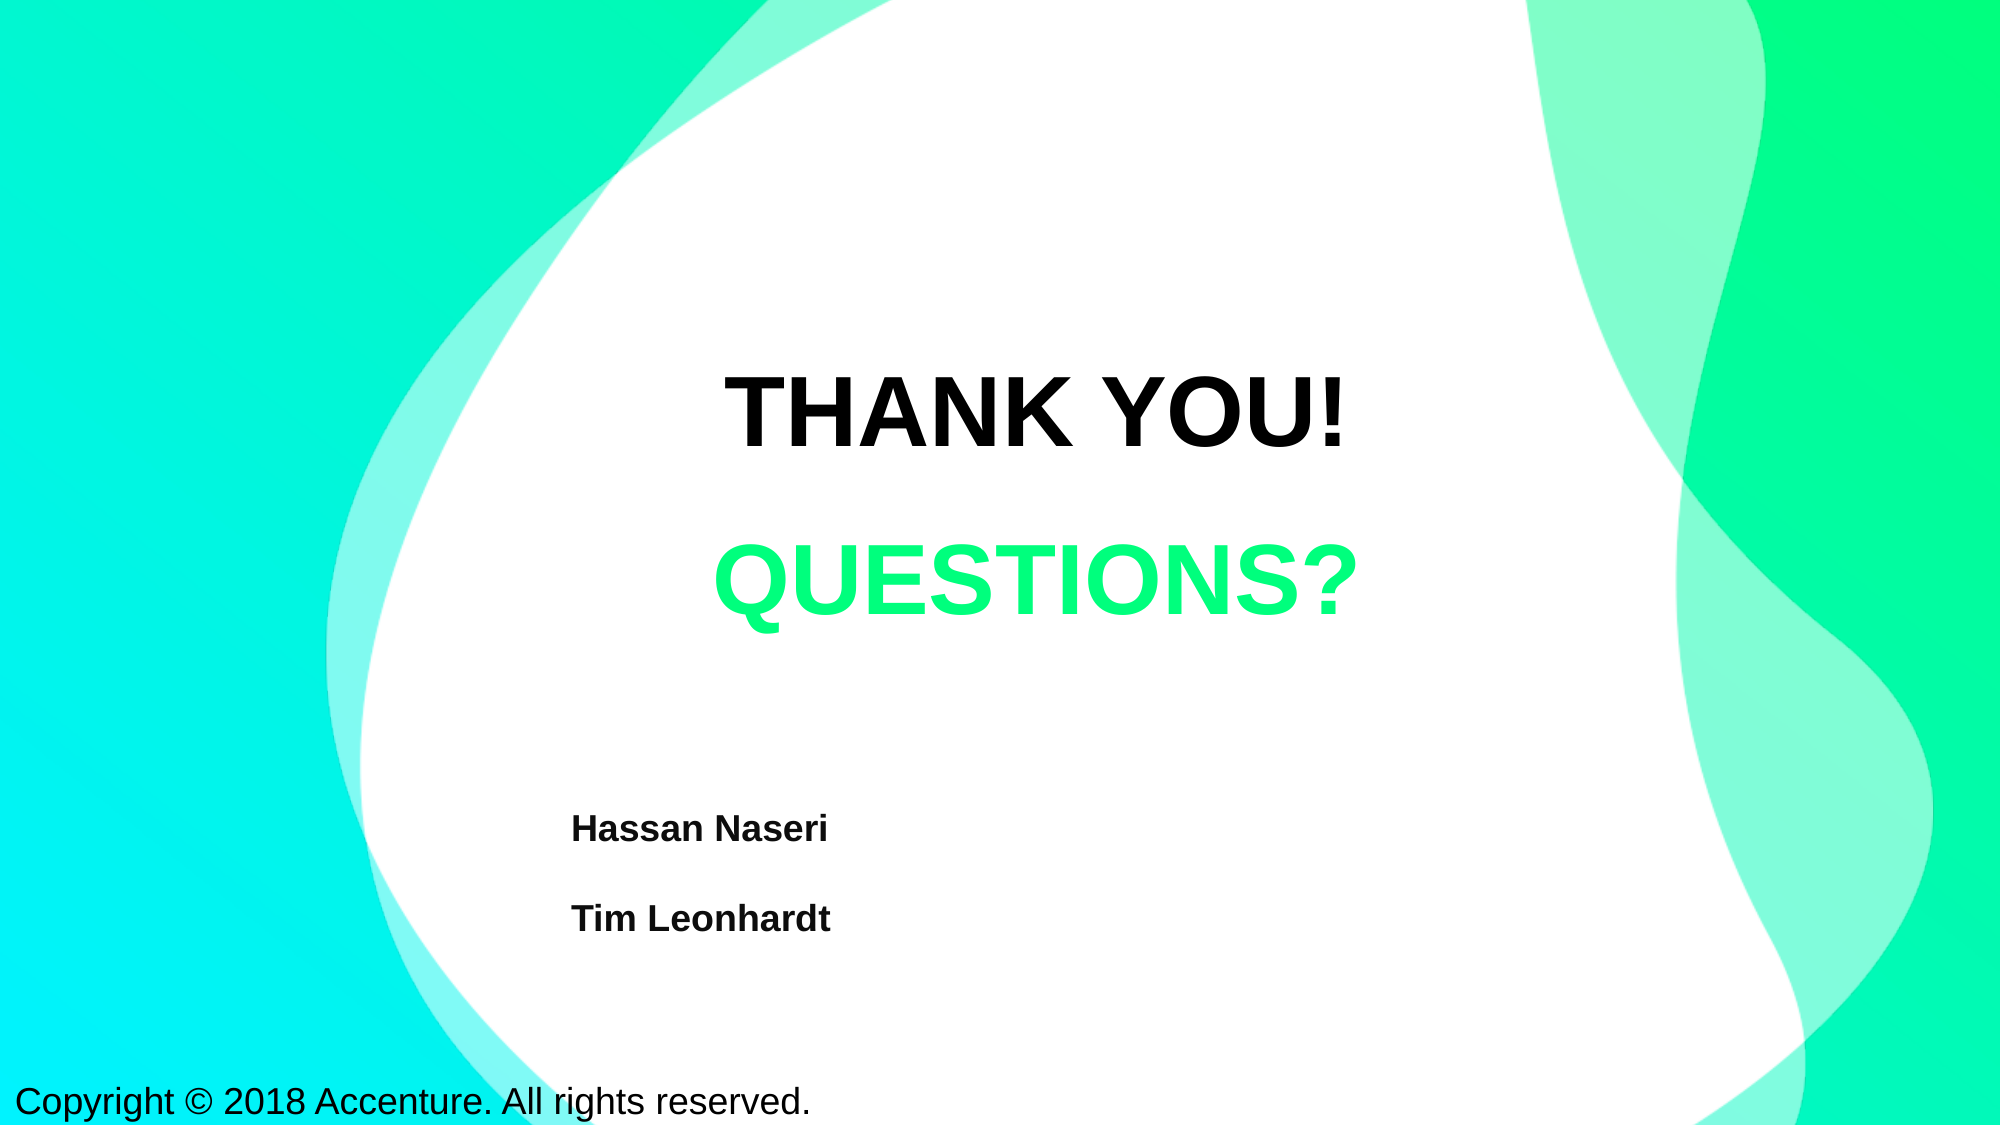

# Thank You! QUESTIONS?
Hassan Naseri
Tim Leonhardt
Copyright © 2018 Accenture. All rights reserved.